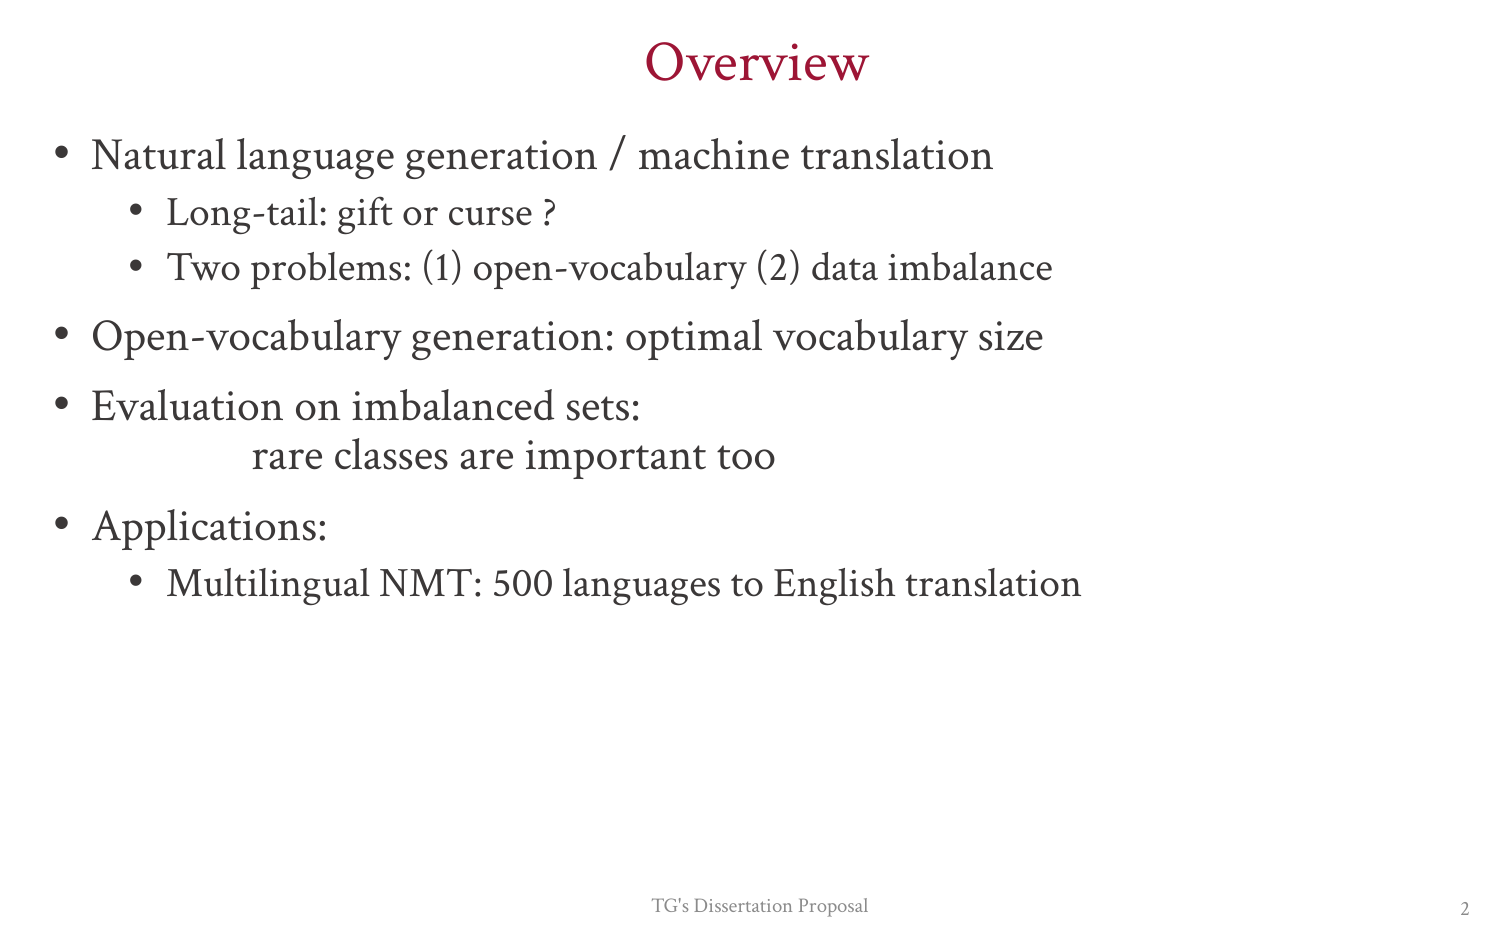

# Overview
Natural language generation / machine translation
Long-tail: gift or curse ?
Two problems: (1) open-vocabulary (2) data imbalance
Open-vocabulary generation: optimal vocabulary size
Evaluation on imbalanced sets:
	 rare classes are important too
Applications:
Multilingual NMT: 500 languages to English translation

TG's Dissertation Proposal
2